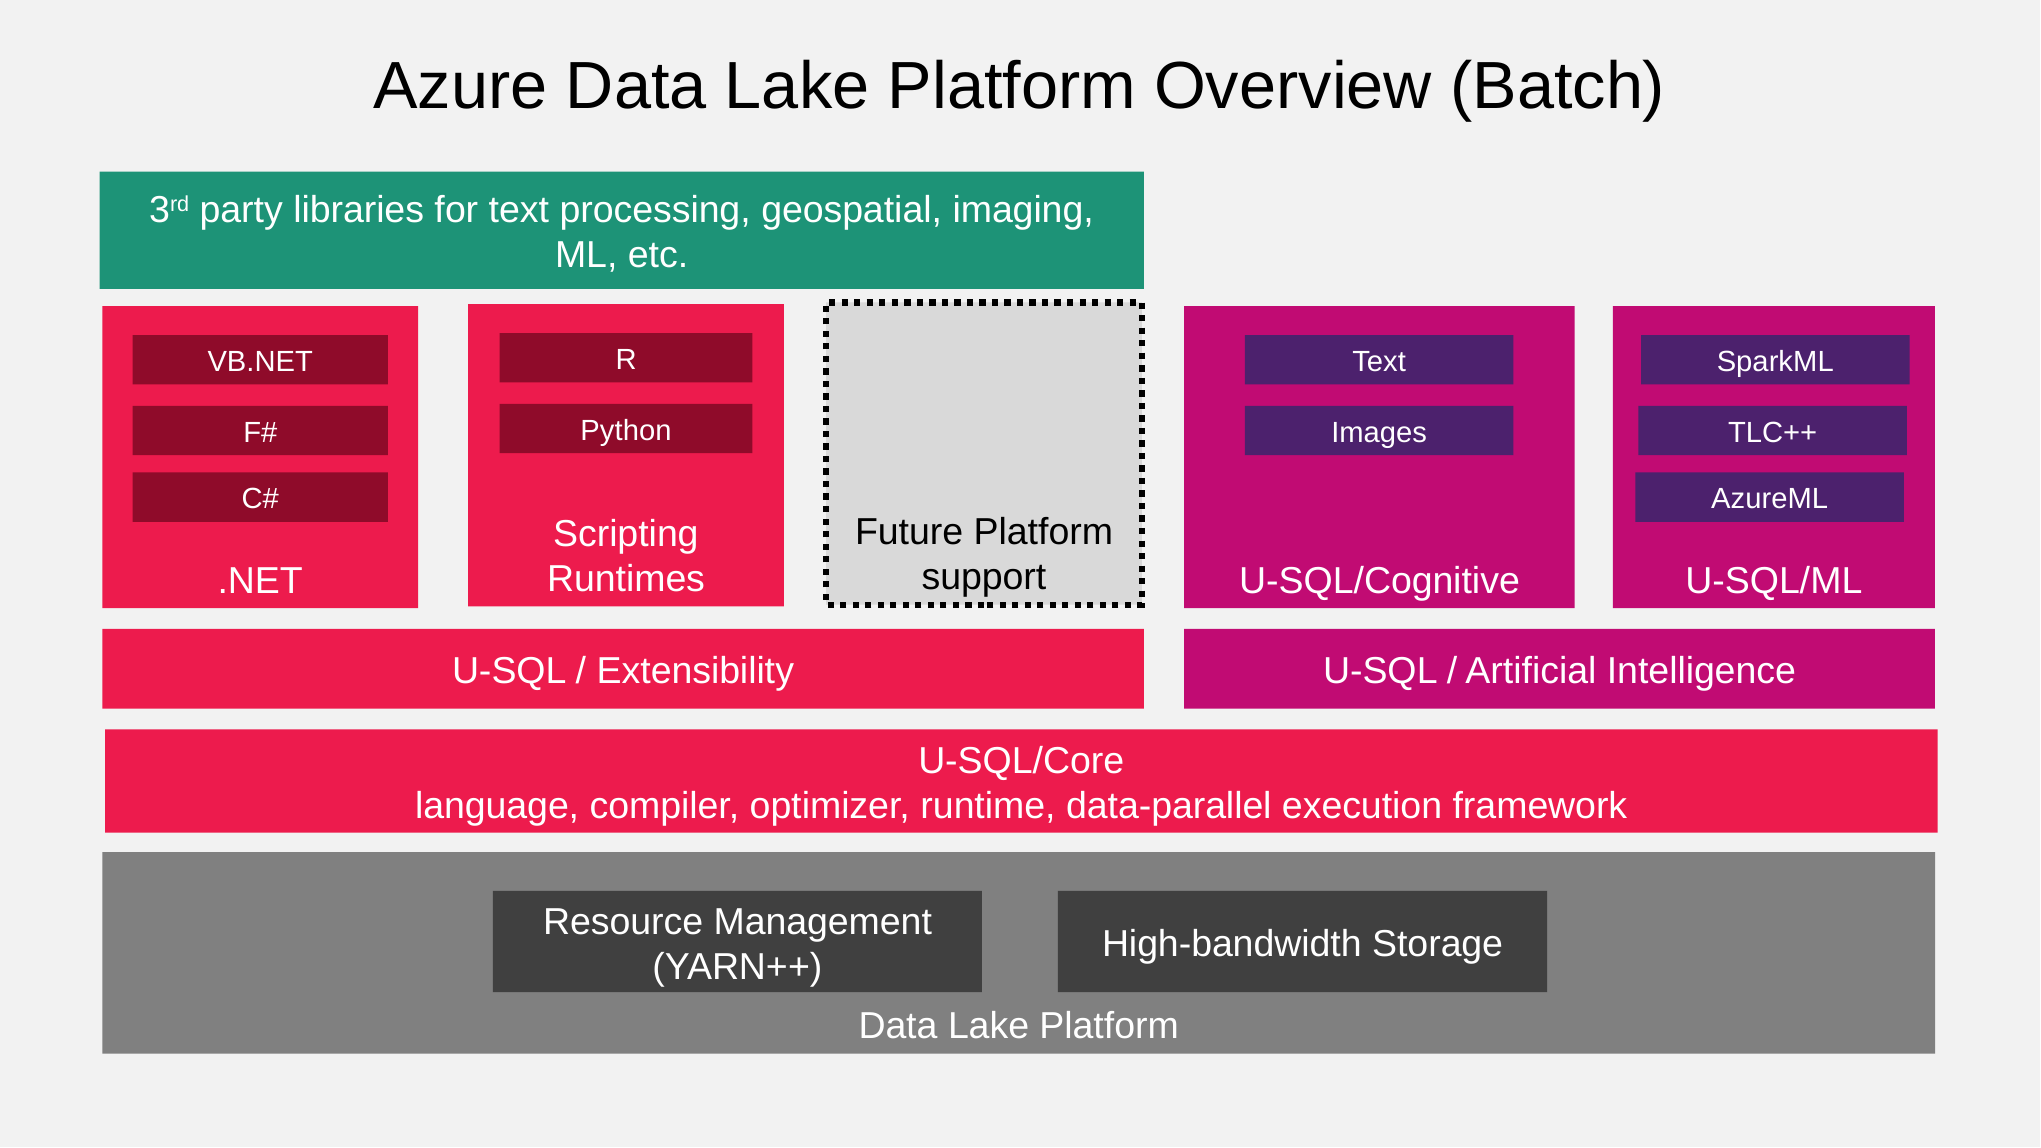

Azure Data Lake Platform Overview (Batch)
3rd party libraries for text processing, geospatial, imaging, ML, etc.
Future Platform support
Scripting
Runtimes
.NET
U-SQL/Cognitive
U-SQL/ML
R
VB.NET
Text
SparkML
Python
F#
Images
TLC++
C#
AzureML
U-SQL / Extensibility
U-SQL / Artificial Intelligence
U-SQL/Core
language, compiler, optimizer, runtime, data-parallel execution framework
Data Lake Platform
Resource Management
(YARN++)
High-bandwidth Storage